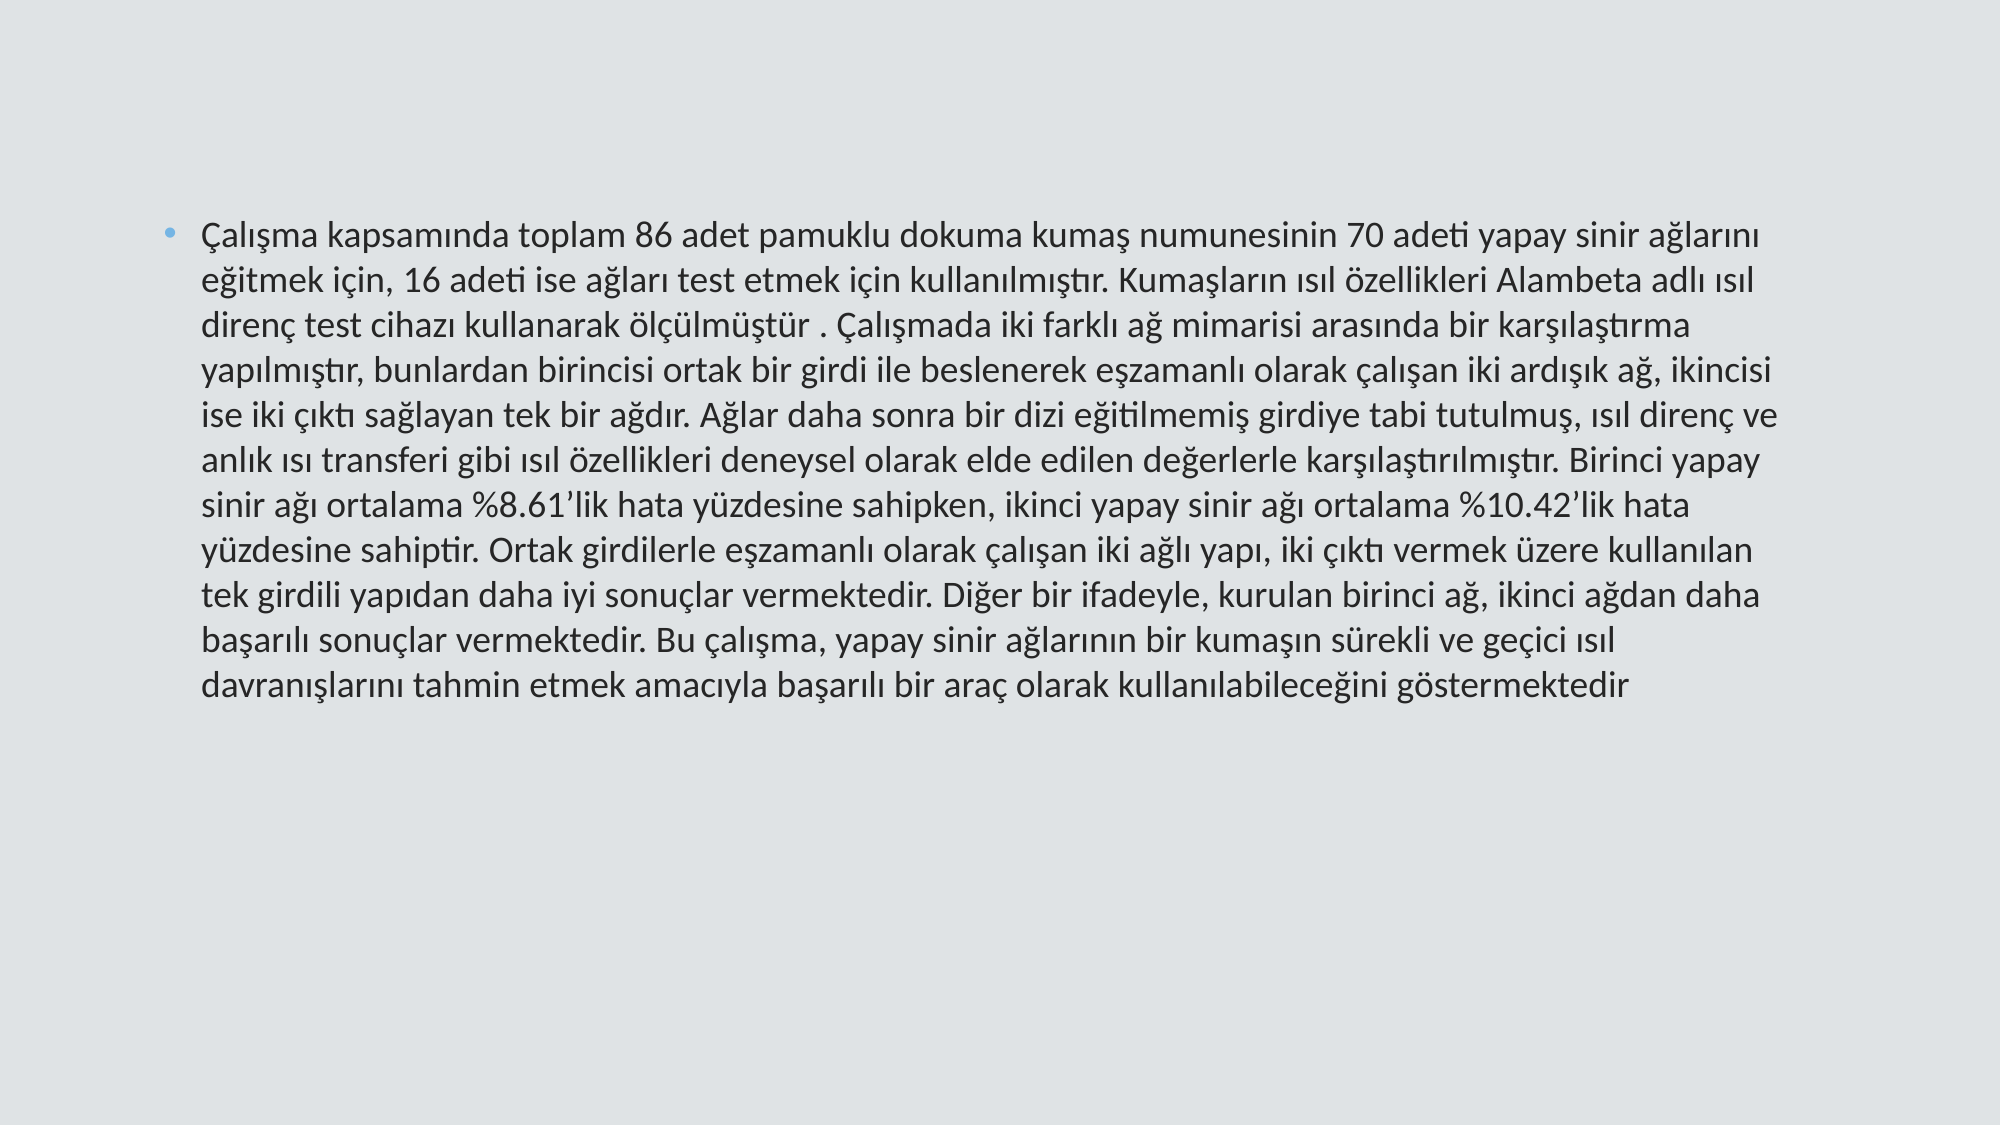

Çalışma kapsamında toplam 86 adet pamuklu dokuma kumaş numunesinin 70 adeti yapay sinir ağlarını eğitmek için, 16 adeti ise ağları test etmek için kullanılmıştır. Kumaşların ısıl özellikleri Alambeta adlı ısıl direnç test cihazı kullanarak ölçülmüştür . Çalışmada iki farklı ağ mimarisi arasında bir karşılaştırma yapılmıştır, bunlardan birincisi ortak bir girdi ile beslenerek eşzamanlı olarak çalışan iki ardışık ağ, ikincisi ise iki çıktı sağlayan tek bir ağdır. Ağlar daha sonra bir dizi eğitilmemiş girdiye tabi tutulmuş, ısıl direnç ve anlık ısı transferi gibi ısıl özellikleri deneysel olarak elde edilen değerlerle karşılaştırılmıştır. Birinci yapay sinir ağı ortalama %8.61’lik hata yüzdesine sahipken, ikinci yapay sinir ağı ortalama %10.42’lik hata yüzdesine sahiptir. Ortak girdilerle eşzamanlı olarak çalışan iki ağlı yapı, iki çıktı vermek üzere kullanılan tek girdili yapıdan daha iyi sonuçlar vermektedir. Diğer bir ifadeyle, kurulan birinci ağ, ikinci ağdan daha başarılı sonuçlar vermektedir. Bu çalışma, yapay sinir ağlarının bir kumaşın sürekli ve geçici ısıl davranışlarını tahmin etmek amacıyla başarılı bir araç olarak kullanılabileceğini göstermektedir